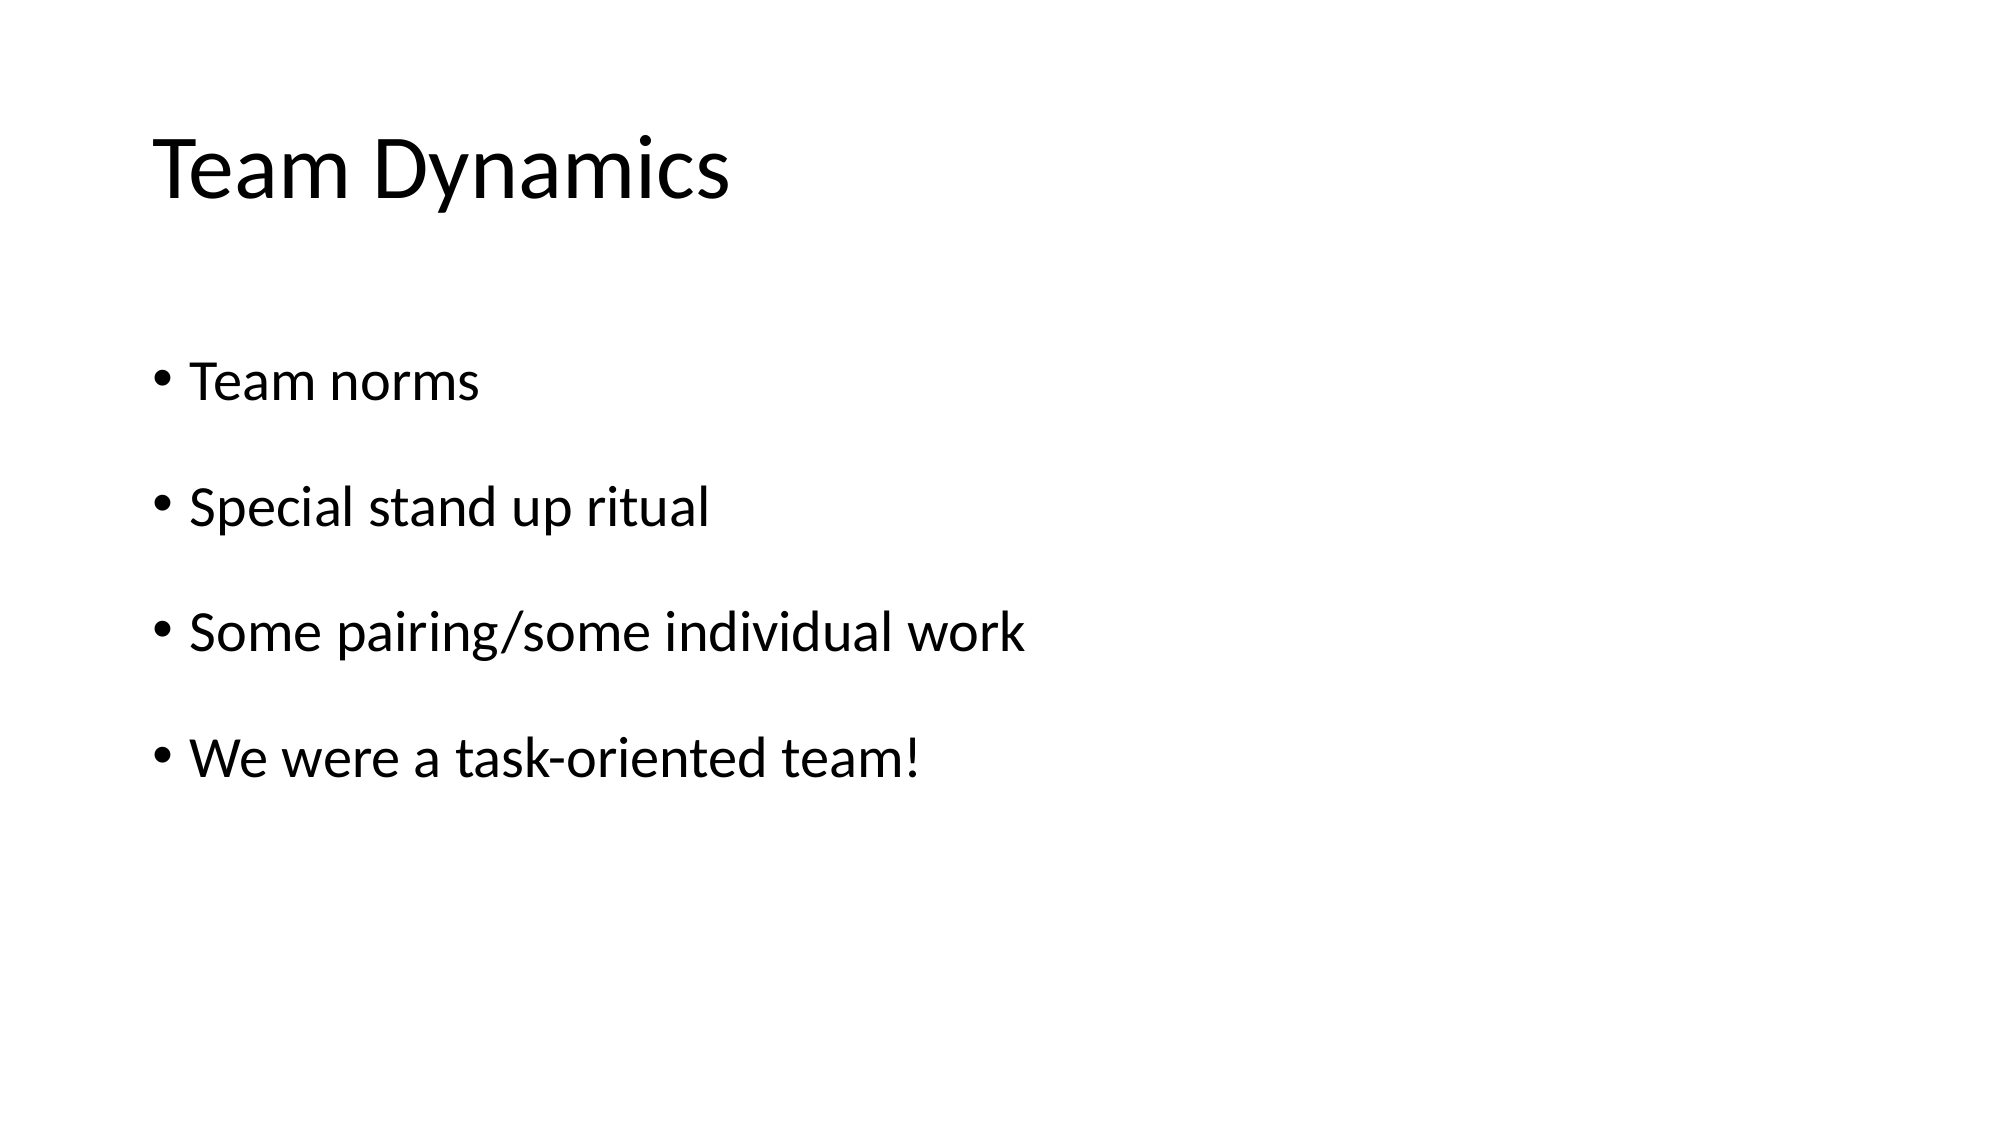

# Team Dynamics
Team norms
Special stand up ritual
Some pairing/some individual work
We were a task-oriented team!